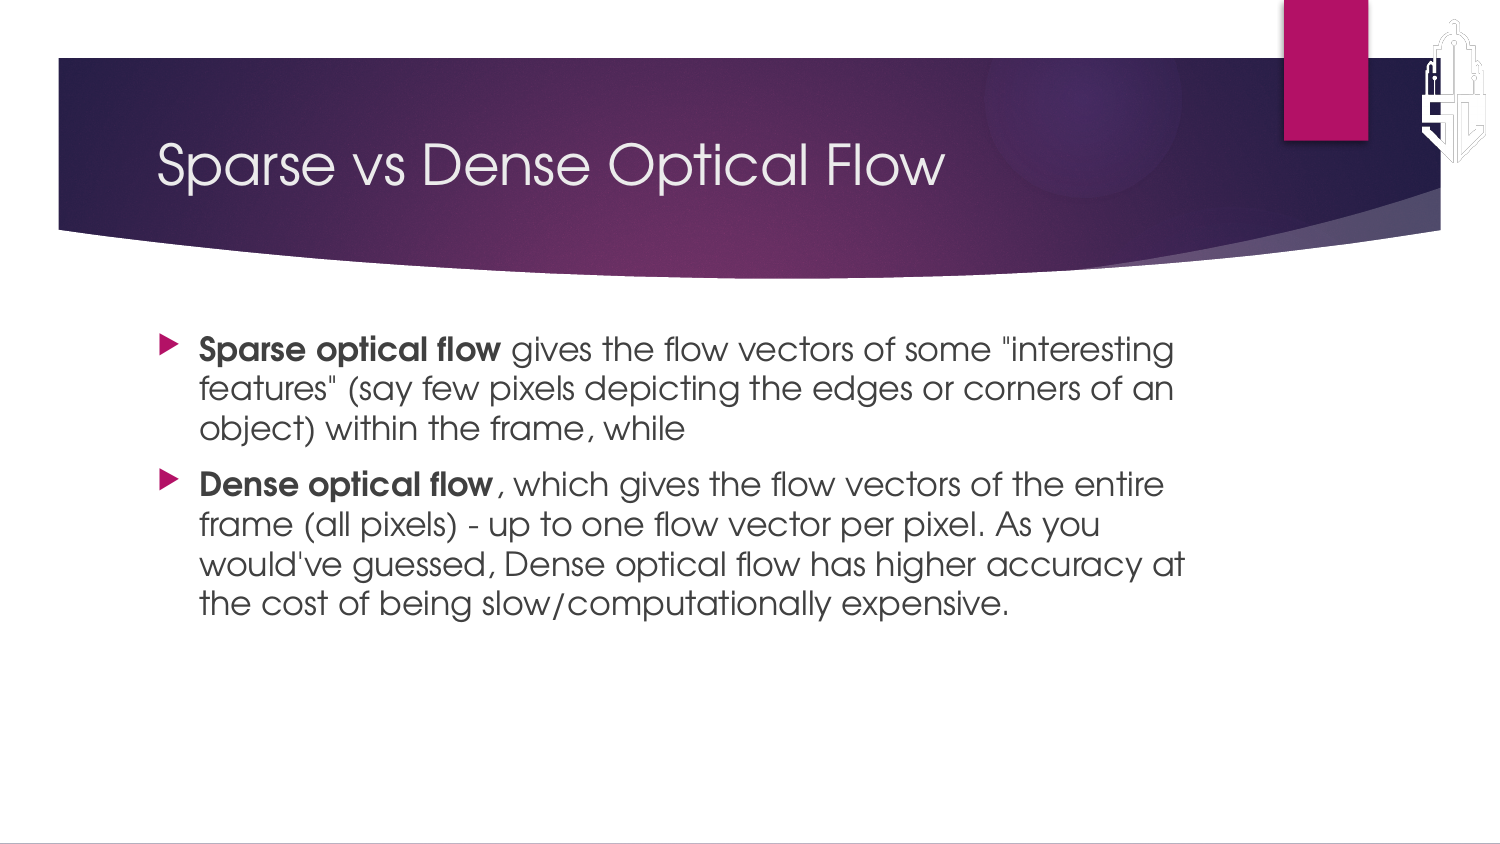

# Sparse vs Dense Optical Flow
Sparse optical flow gives the flow vectors of some "interesting features" (say few pixels depicting the edges or corners of an object) within the frame, while
Dense optical flow, which gives the flow vectors of the entire frame (all pixels) - up to one flow vector per pixel. As you would've guessed, Dense optical flow has higher accuracy at the cost of being slow/computationally expensive.